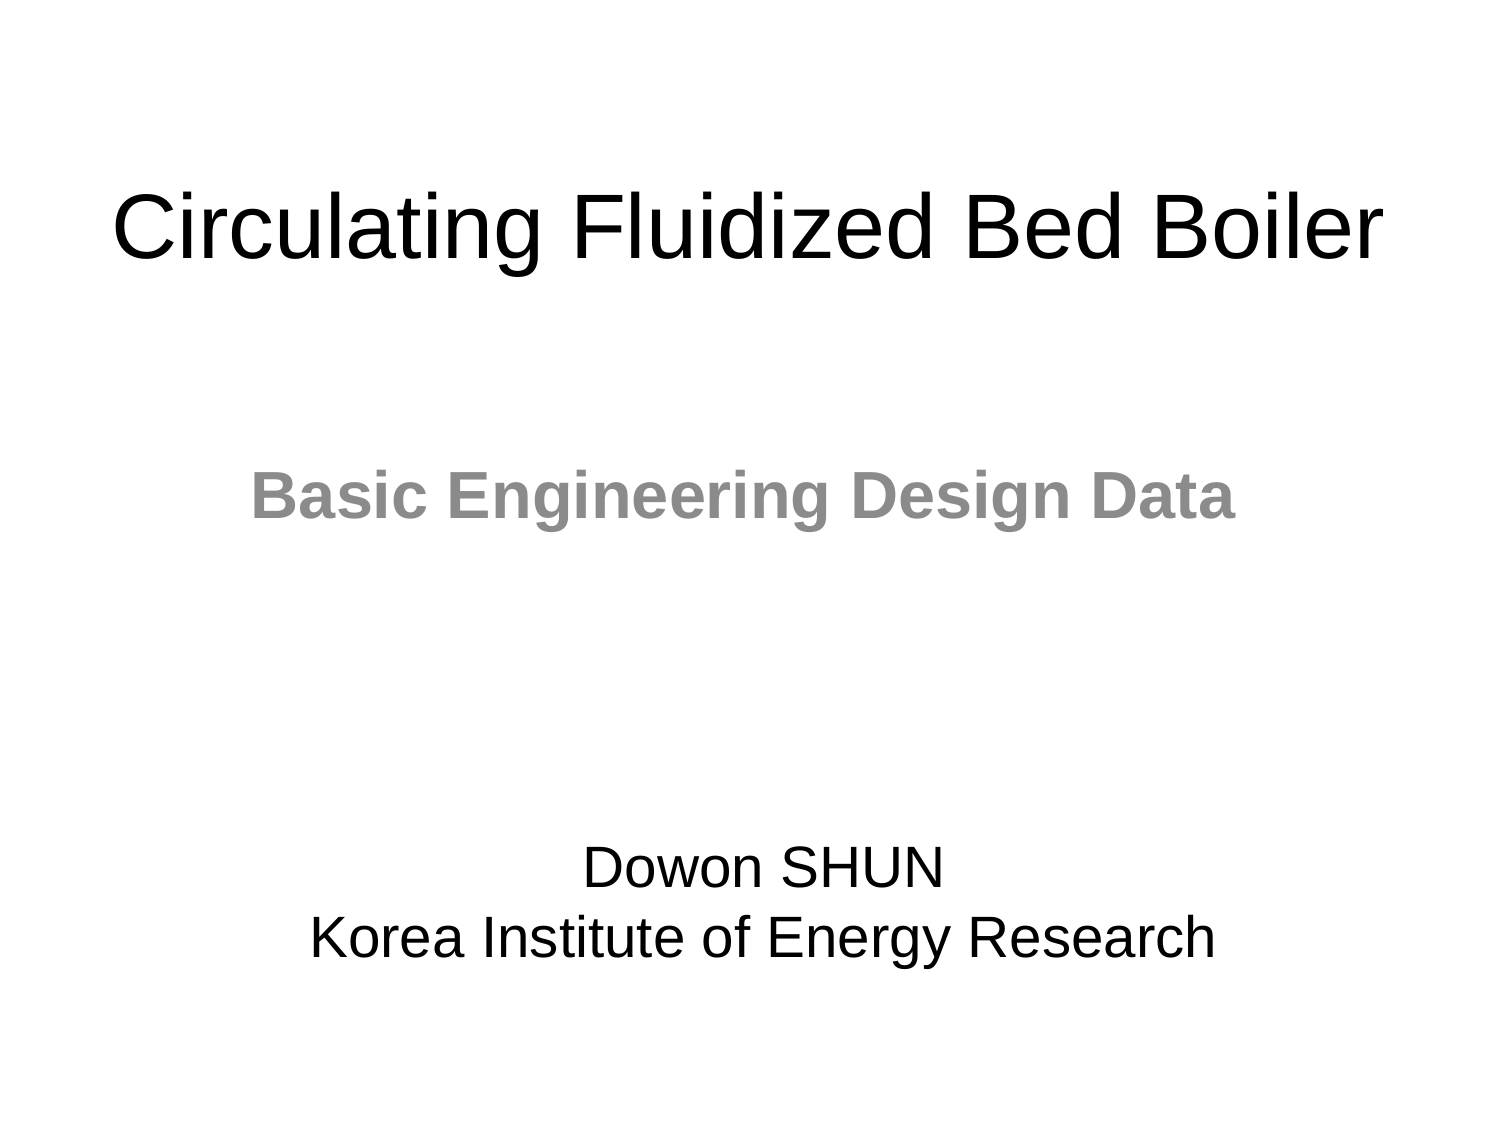

# Circulating Fluidized Bed Boiler
Basic Engineering Design Data
Dowon SHUN
Korea Institute of Energy Research